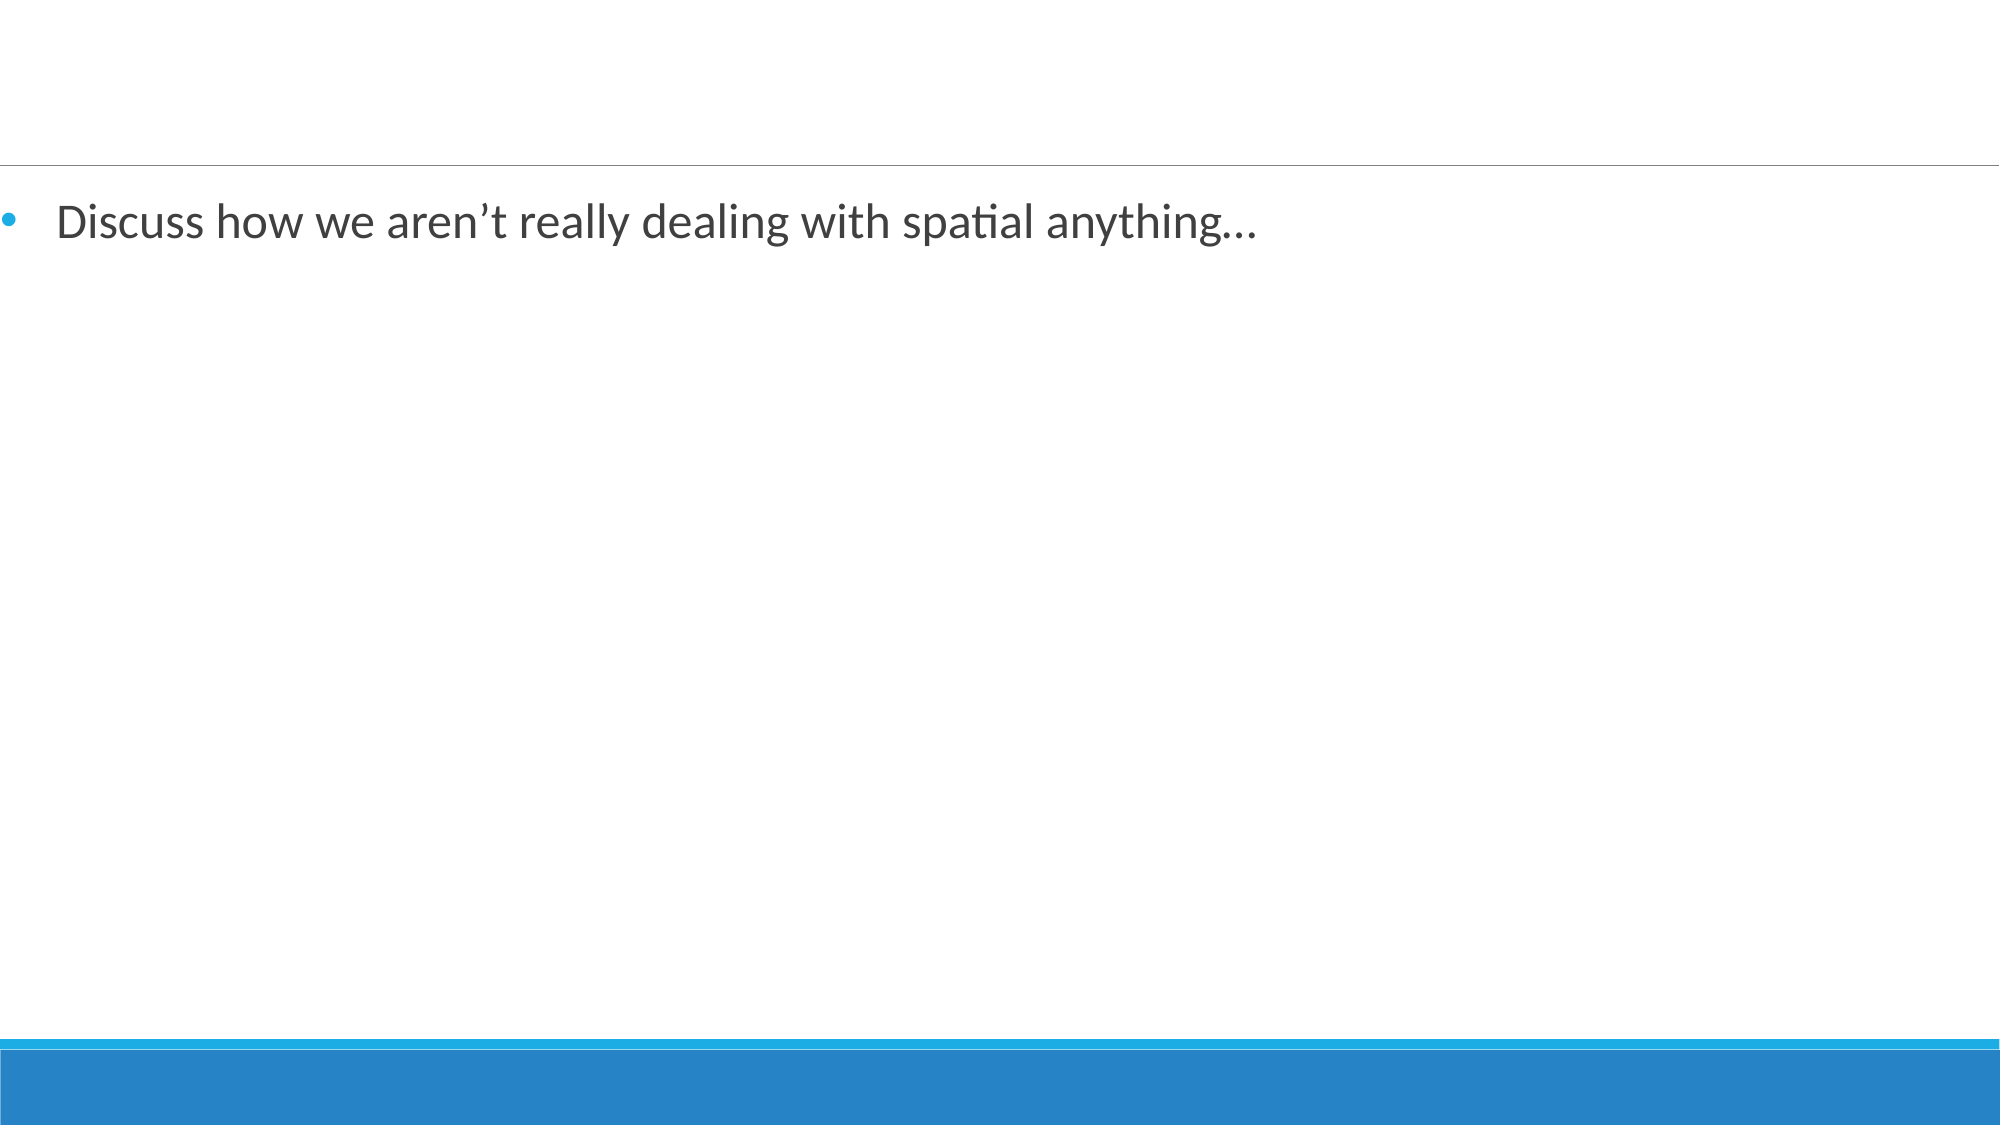

#
Discuss how we aren’t really dealing with spatial anything…